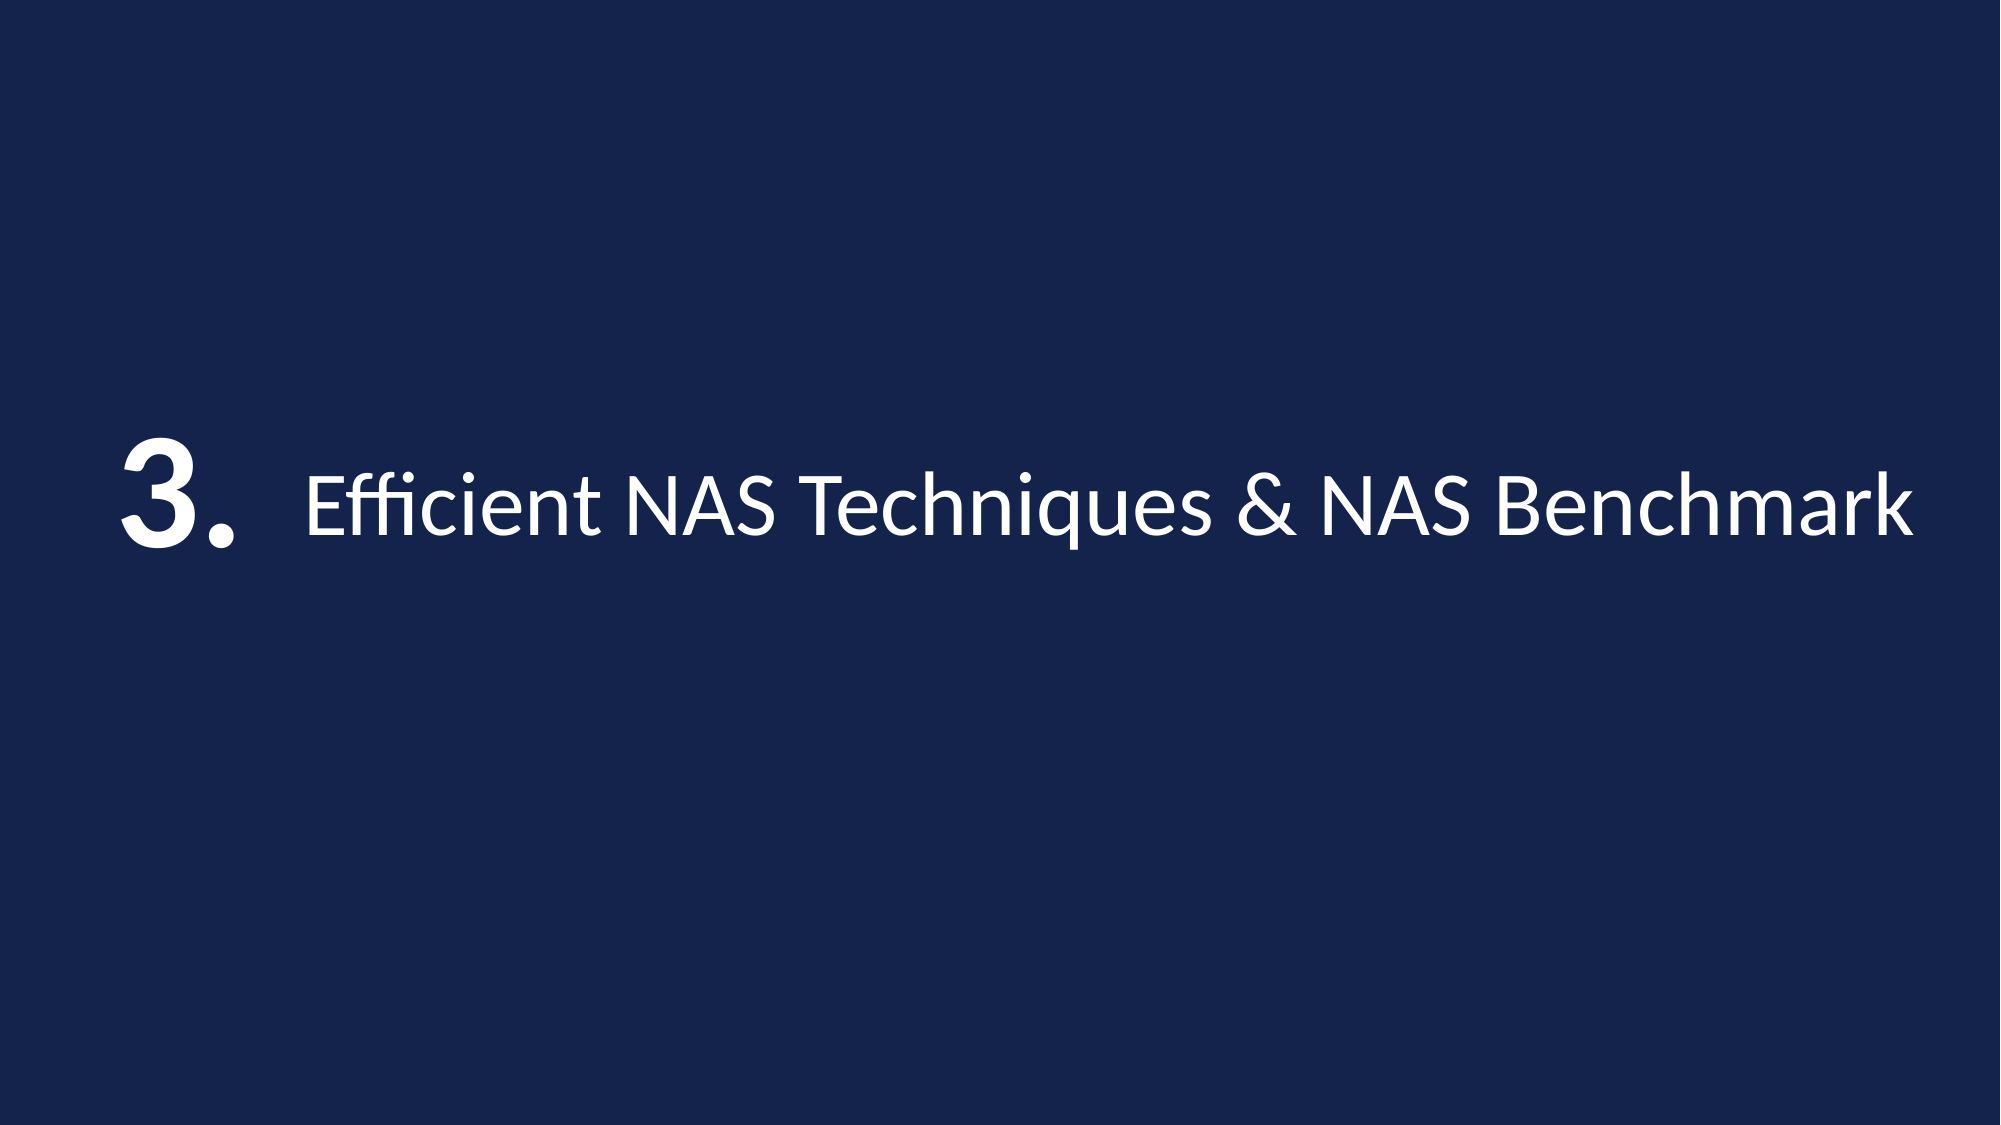

3.
Efficient NAS Techniques & NAS Benchmark